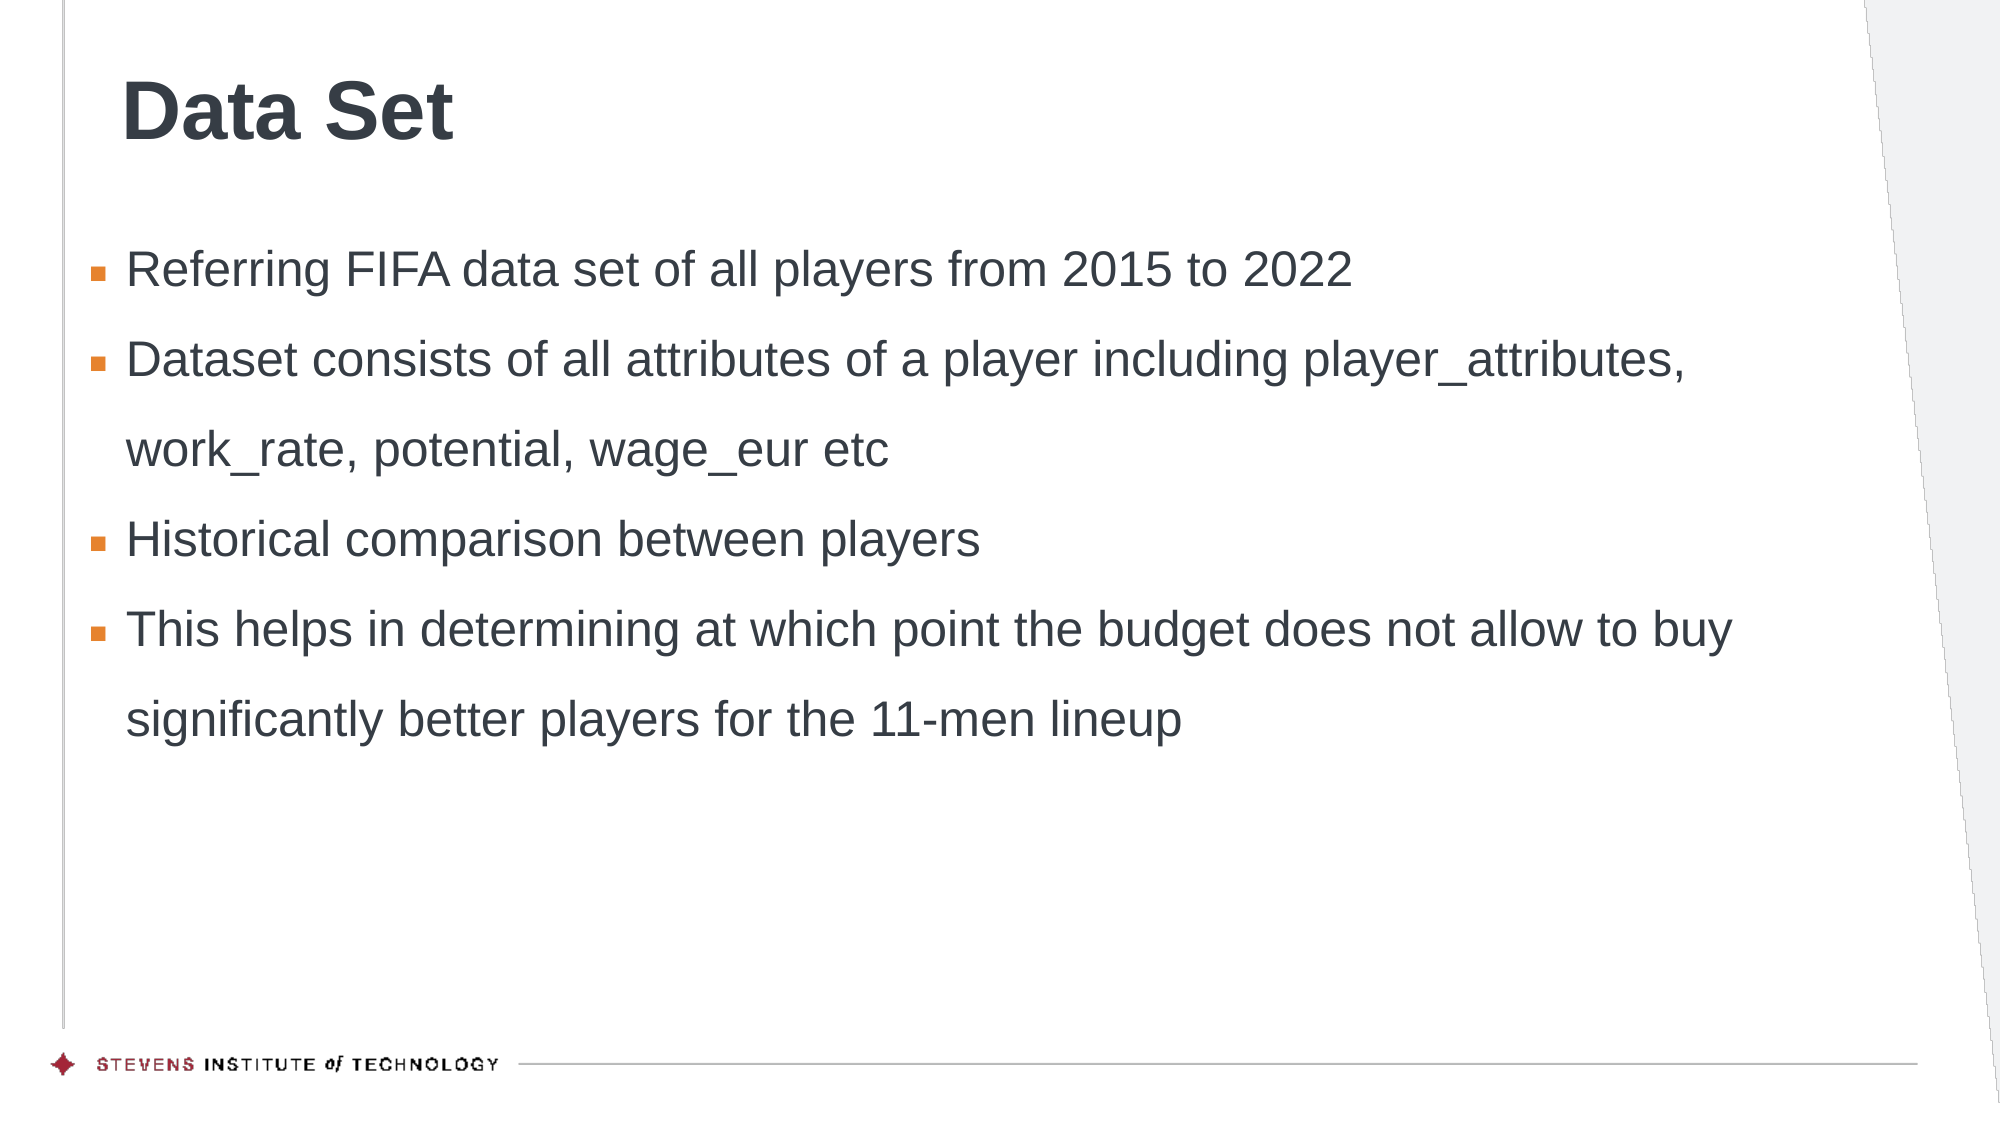

# Data Set
Referring FIFA data set of all players from 2015 to 2022
Dataset consists of all attributes of a player including player_attributes, work_rate, potential, wage_eur etc
Historical comparison between players
This helps in determining at which point the budget does not allow to buy significantly better players for the 11-men lineup